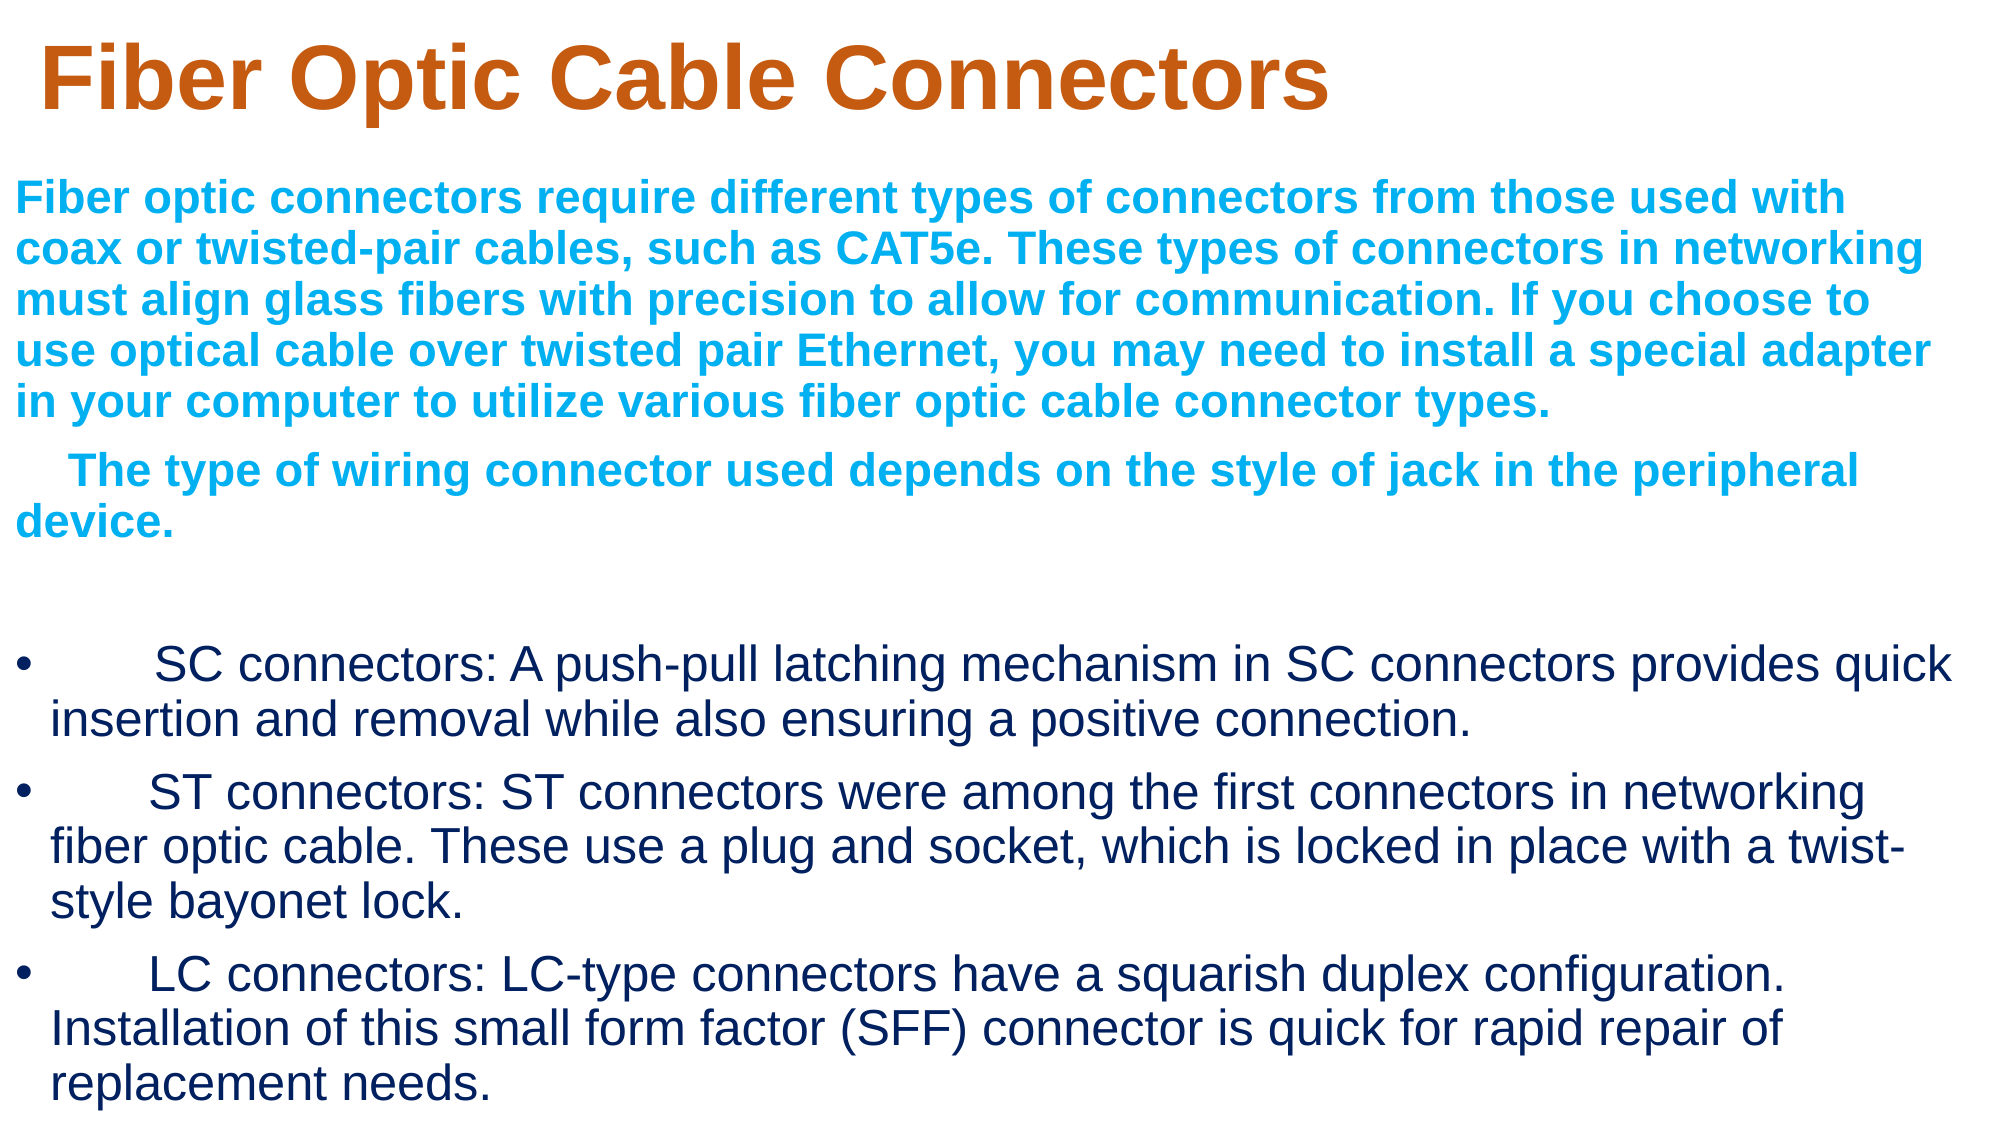

# Fiber Optic Cable Connectors
Fiber optic connectors require different types of connectors from those used with coax or twisted-pair cables, such as CAT5e. These types of connectors in networking must align glass fibers with precision to allow for communication. If you choose to use optical cable over twisted pair Ethernet, you may need to install a special adapter in your computer to utilize various fiber optic cable connector types.
    The type of wiring connector used depends on the style of jack in the peripheral device.

         SC connectors: A push-pull latching mechanism in SC connectors provides quick insertion and removal while also ensuring a positive connection.
       ST connectors: ST connectors were among the first connectors in networking fiber optic cable. These use a plug and socket, which is locked in place with a twist-style bayonet lock.
       LC connectors: LC-type connectors have a squarish duplex configuration. Installation of this small form factor (SFF) connector is quick for rapid repair of replacement needs.